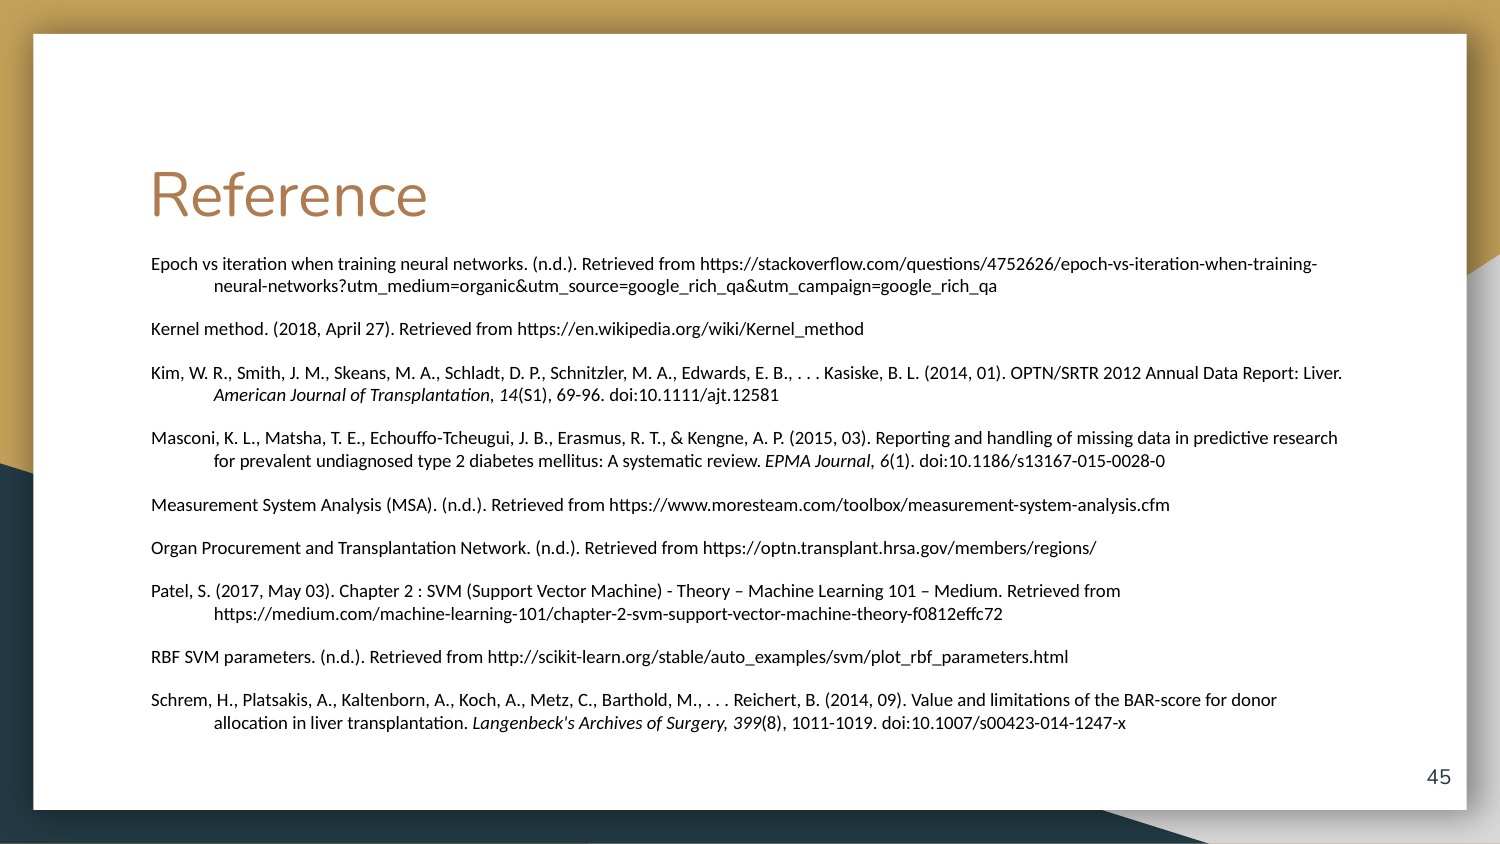

# Reference

Epoch vs iteration when training neural networks. (n.d.). Retrieved from https://stackoverflow.com/questions/4752626/epoch-vs-iteration-when-training-neural-networks?utm_medium=organic&utm_source=google_rich_qa&utm_campaign=google_rich_qa
Kernel method. (2018, April 27). Retrieved from https://en.wikipedia.org/wiki/Kernel_method
Kim, W. R., Smith, J. M., Skeans, M. A., Schladt, D. P., Schnitzler, M. A., Edwards, E. B., . . . Kasiske, B. L. (2014, 01). OPTN/SRTR 2012 Annual Data Report: Liver. American Journal of Transplantation, 14(S1), 69-96. doi:10.1111/ajt.12581
Masconi, K. L., Matsha, T. E., Echouffo-Tcheugui, J. B., Erasmus, R. T., & Kengne, A. P. (2015, 03). Reporting and handling of missing data in predictive research for prevalent undiagnosed type 2 diabetes mellitus: A systematic review. EPMA Journal, 6(1). doi:10.1186/s13167-015-0028-0
Measurement System Analysis (MSA). (n.d.). Retrieved from https://www.moresteam.com/toolbox/measurement-system-analysis.cfm
Organ Procurement and Transplantation Network. (n.d.). Retrieved from https://optn.transplant.hrsa.gov/members/regions/
Patel, S. (2017, May 03). Chapter 2 : SVM (Support Vector Machine) - Theory – Machine Learning 101 – Medium. Retrieved from https://medium.com/machine-learning-101/chapter-2-svm-support-vector-machine-theory-f0812effc72
RBF SVM parameters. (n.d.). Retrieved from http://scikit-learn.org/stable/auto_examples/svm/plot_rbf_parameters.html
Schrem, H., Platsakis, A., Kaltenborn, A., Koch, A., Metz, C., Barthold, M., . . . Reichert, B. (2014, 09). Value and limitations of the BAR-score for donor allocation in liver transplantation. Langenbeck's Archives of Surgery, 399(8), 1011-1019. doi:10.1007/s00423-014-1247-x
45